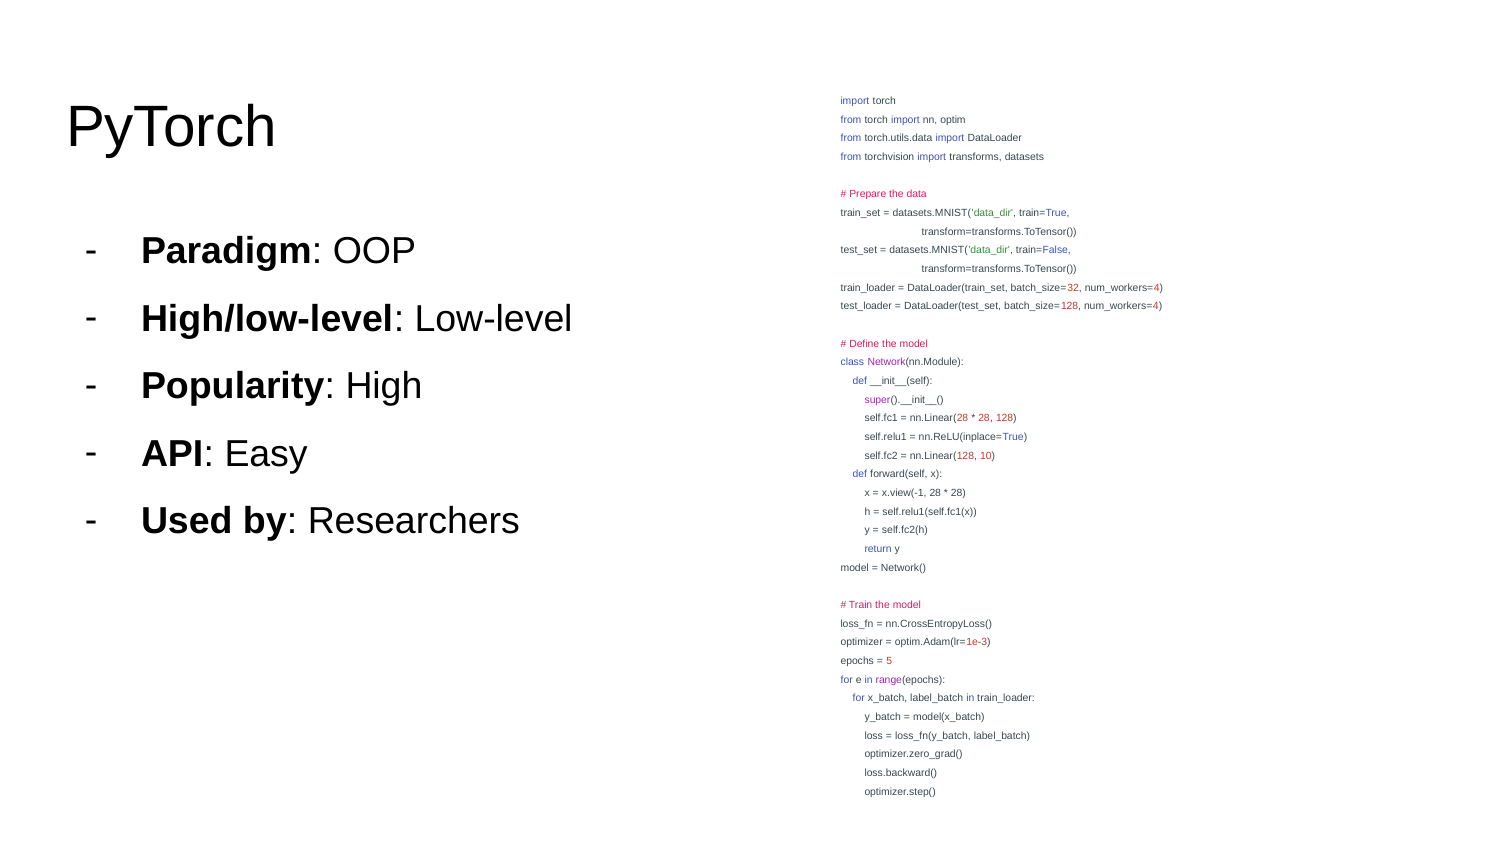

# PyTorch
import torch
from torch import nn, optim
from torch.utils.data import DataLoader
from torchvision import transforms, datasets

# Prepare the data
train_set = datasets.MNIST('data_dir', train=True,
                           transform=transforms.ToTensor())
test_set = datasets.MNIST('data_dir', train=False,
                           transform=transforms.ToTensor())
train_loader = DataLoader(train_set, batch_size=32, num_workers=4)
test_loader = DataLoader(test_set, batch_size=128, num_workers=4)

# Define the model
class Network(nn.Module):
    def __init__(self):
        super().__init__()
        self.fc1 = nn.Linear(28 * 28, 128)
        self.relu1 = nn.ReLU(inplace=True)
        self.fc2 = nn.Linear(128, 10)
    def forward(self, x):
        x = x.view(-1, 28 * 28)
        h = self.relu1(self.fc1(x))
        y = self.fc2(h)
        return y
model = Network()

# Train the model
loss_fn = nn.CrossEntropyLoss()
optimizer = optim.Adam(lr=1e-3)
epochs = 5
for e in range(epochs):
    for x_batch, label_batch in train_loader:
        y_batch = model(x_batch)
        loss = loss_fn(y_batch, label_batch)
        optimizer.zero_grad()
        loss.backward()
        optimizer.step()
Paradigm: OOP
High/low-level: Low-level
Popularity: High
API: Easy
Used by: Researchers